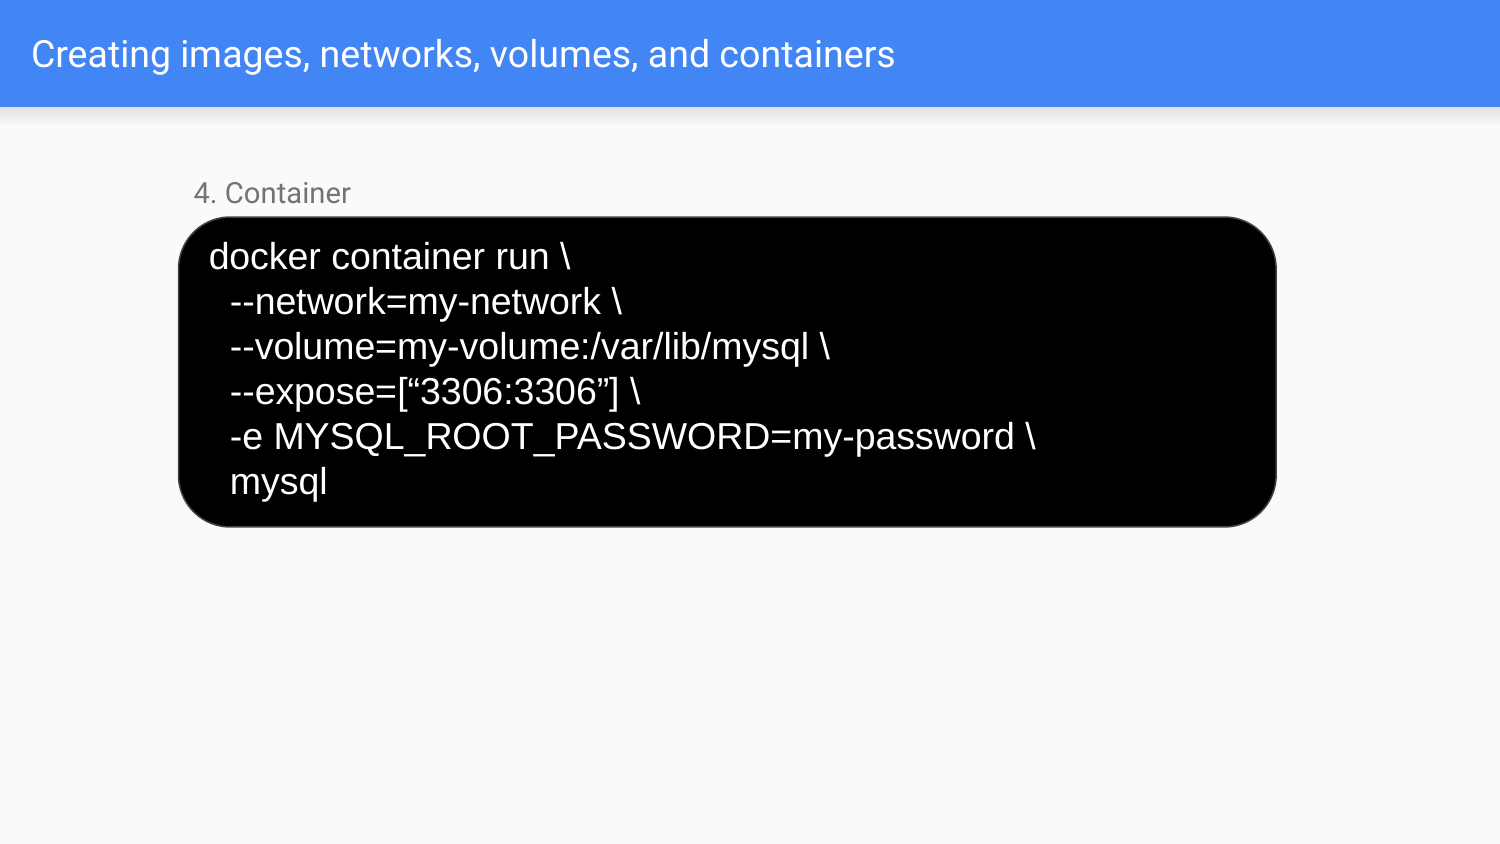

# Creating images, networks, volumes, and containers
4. Container
docker container run \
  --network=my-network \
  --volume=my-volume:/var/lib/mysql \
  --expose=[“3306:3306”] \
  -e MYSQL_ROOT_PASSWORD=my-password \
  mysql